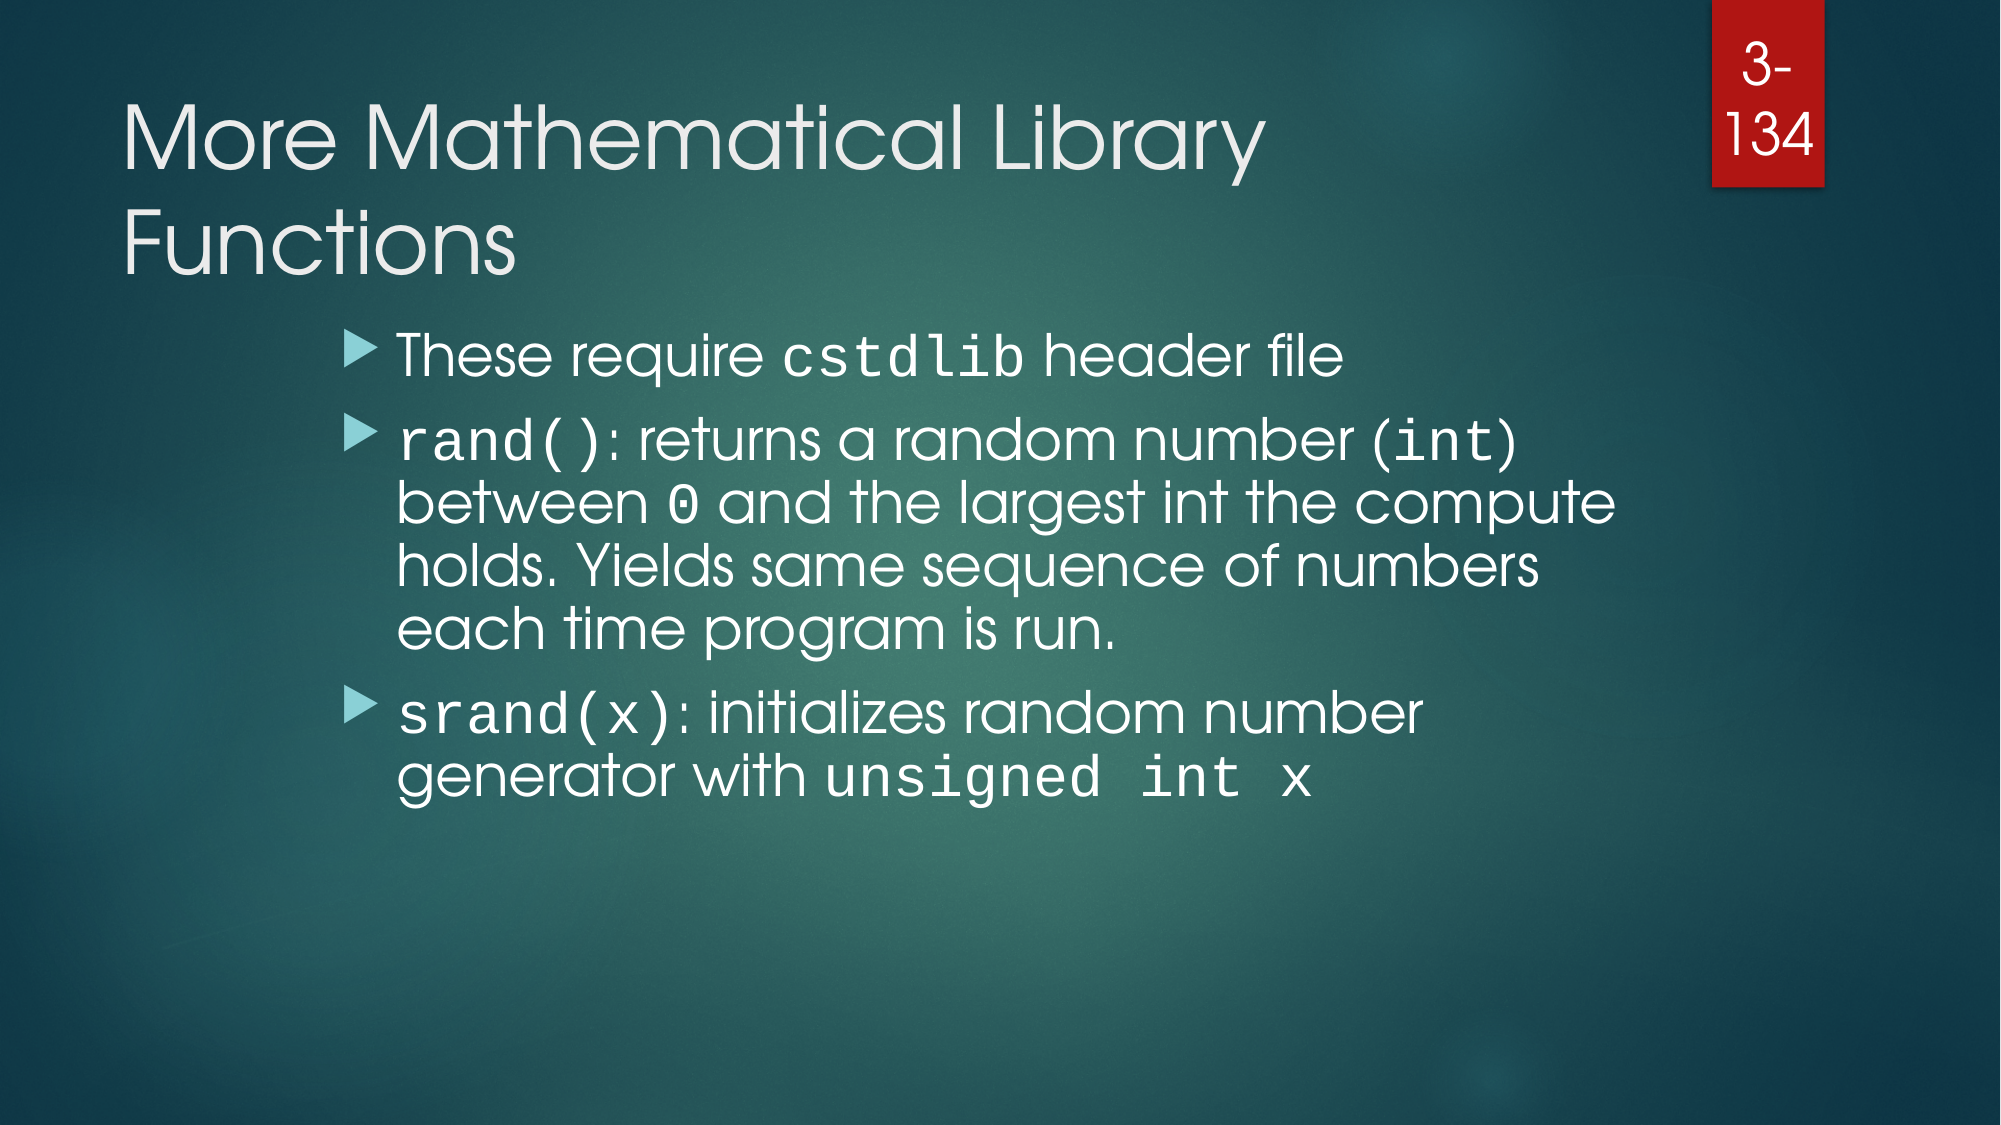

3-134
# More Mathematical Library Functions
These require cstdlib header file
rand(): returns a random number (int) between 0 and the largest int the compute holds. Yields same sequence of numbers each time program is run.
srand(x): initializes random number generator with unsigned int x